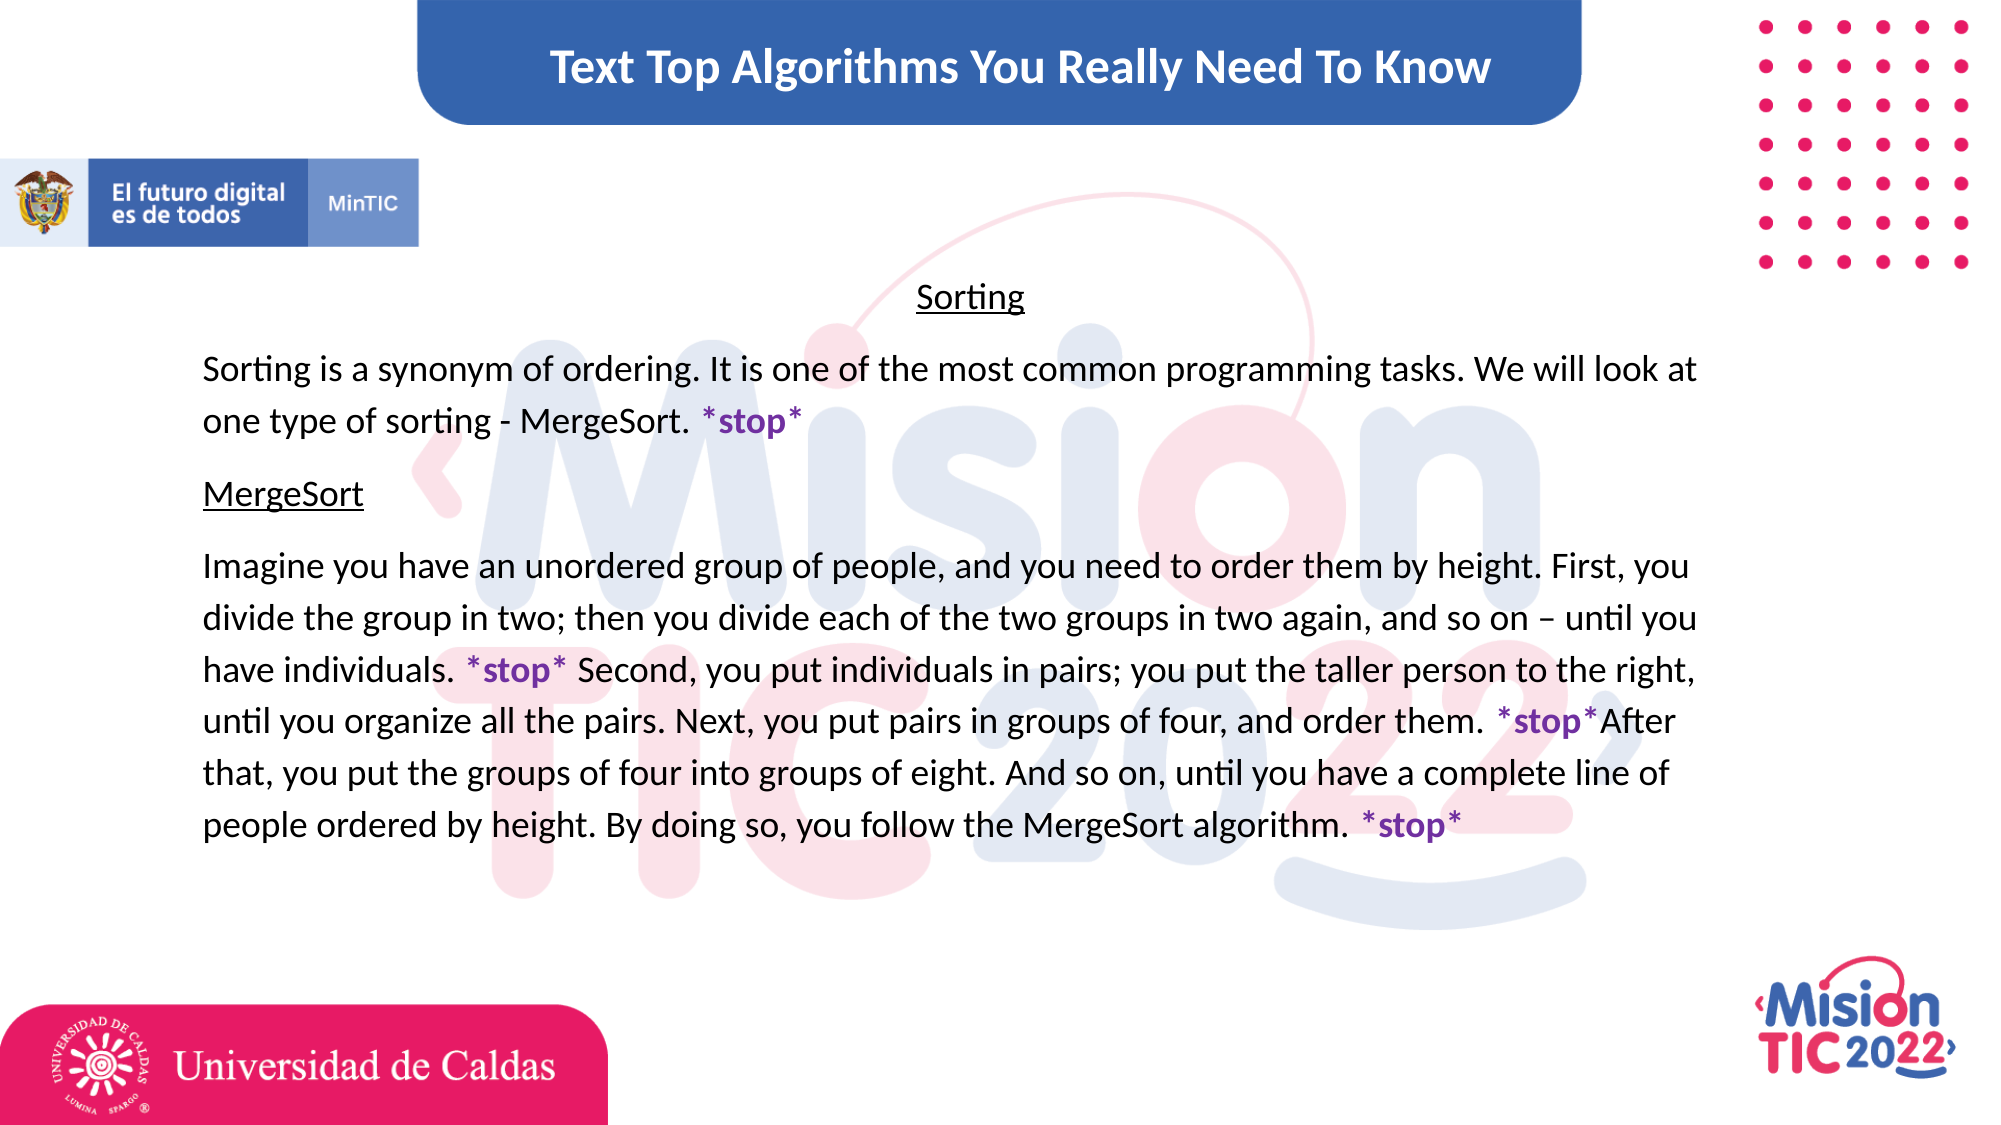

Text Top Algorithms You Really Need To Know
Sorting
Sorting is a synonym of ordering. It is one of the most common programming tasks. We will look at one type of sorting - MergeSort. *stop*
MergeSort
Imagine you have an unordered group of people, and you need to order them by height. First, you divide the group in two; then you divide each of the two groups in two again, and so on – until you have individuals. *stop* Second, you put individuals in pairs; you put the taller person to the right, until you organize all the pairs. Next, you put pairs in groups of four, and order them. *stop*After that, you put the groups of four into groups of eight. And so on, until you have a complete line of people ordered by height. By doing so, you follow the MergeSort algorithm. *stop*